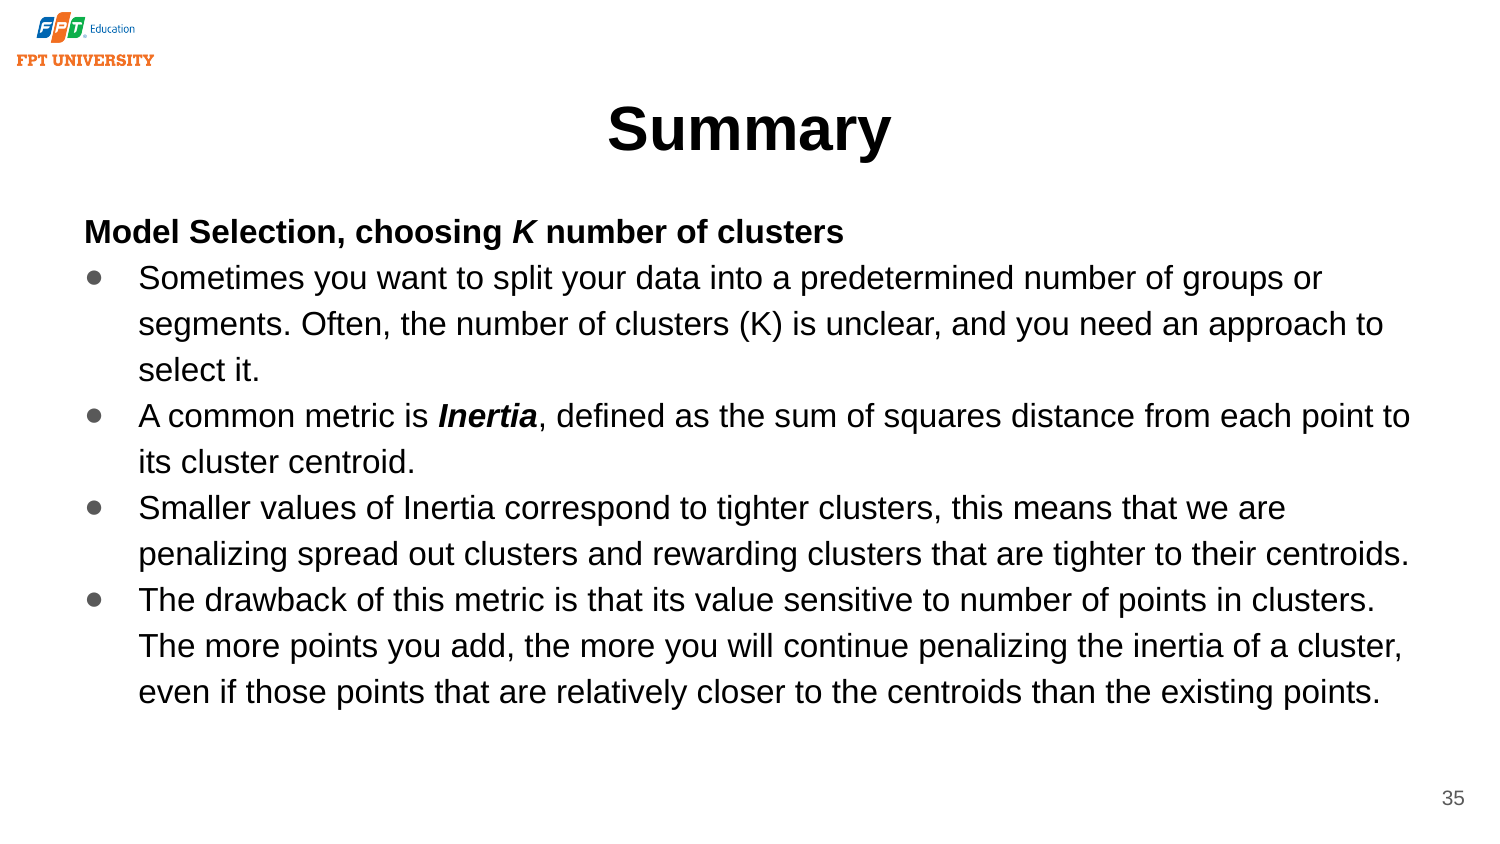

# Summary
Model Selection, choosing K number of clusters
Sometimes you want to split your data into a predetermined number of groups or segments. Often, the number of clusters (K) is unclear, and you need an approach to select it.
A common metric is Inertia, defined as the sum of squares distance from each point to its cluster centroid.
Smaller values of Inertia correspond to tighter clusters, this means that we are penalizing spread out clusters and rewarding clusters that are tighter to their centroids.
The drawback of this metric is that its value sensitive to number of points in clusters. The more points you add, the more you will continue penalizing the inertia of a cluster, even if those points that are relatively closer to the centroids than the existing points.

35